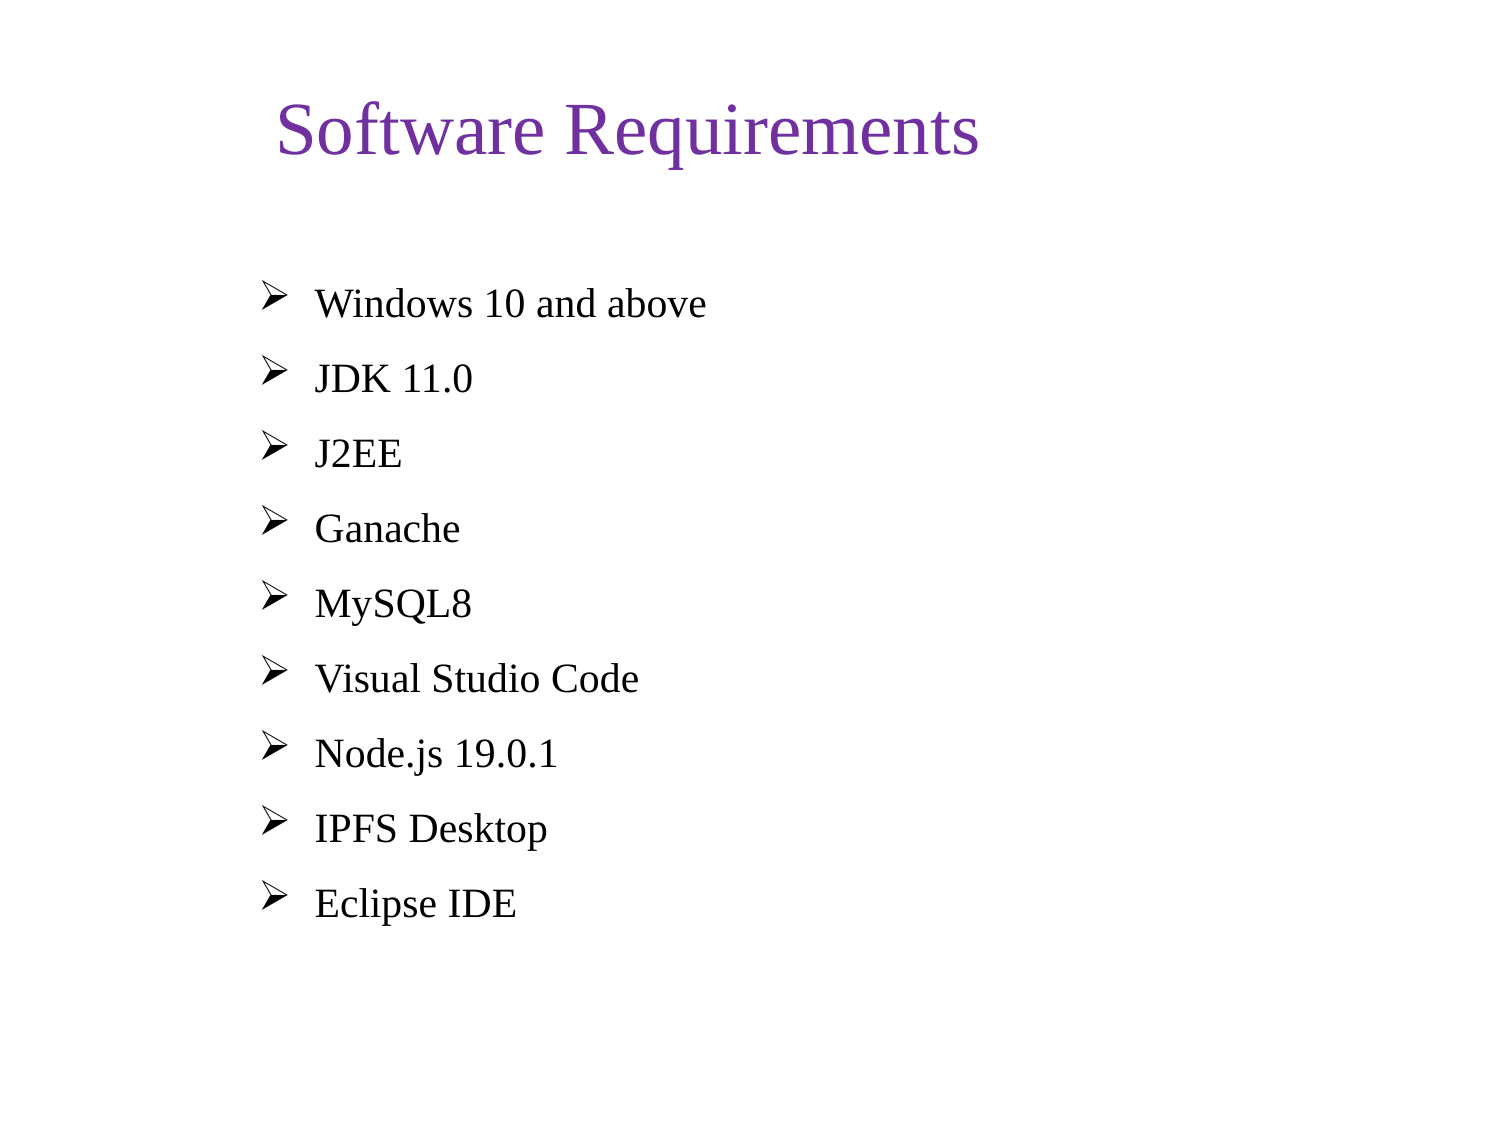

# Software Requirements
Windows 10 and above
JDK 11.0
J2EE
Ganache
MySQL8
Visual Studio Code
Node.js 19.0.1
IPFS Desktop
Eclipse IDE